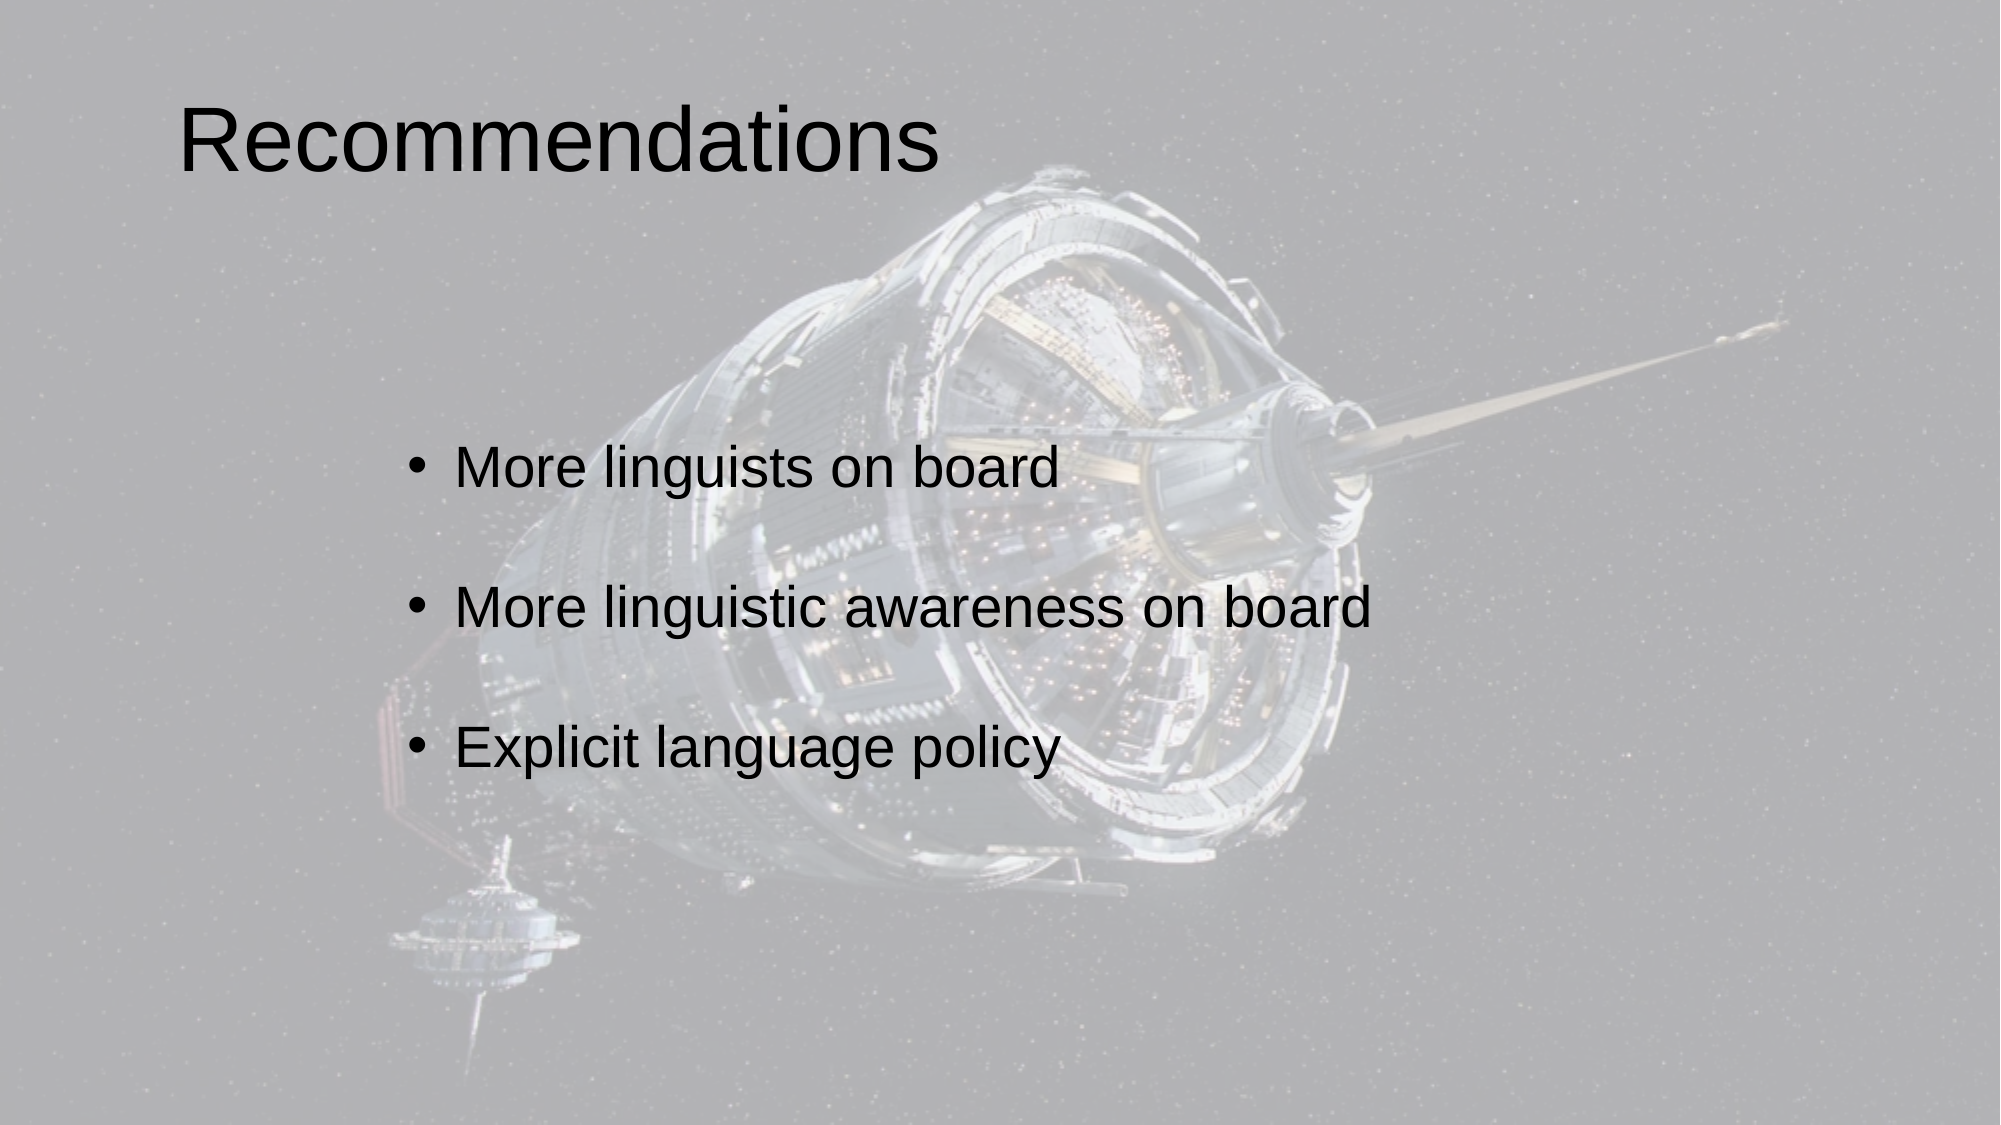

Recommendations
More linguists on board

More linguistic awareness on board

Explicit language policy